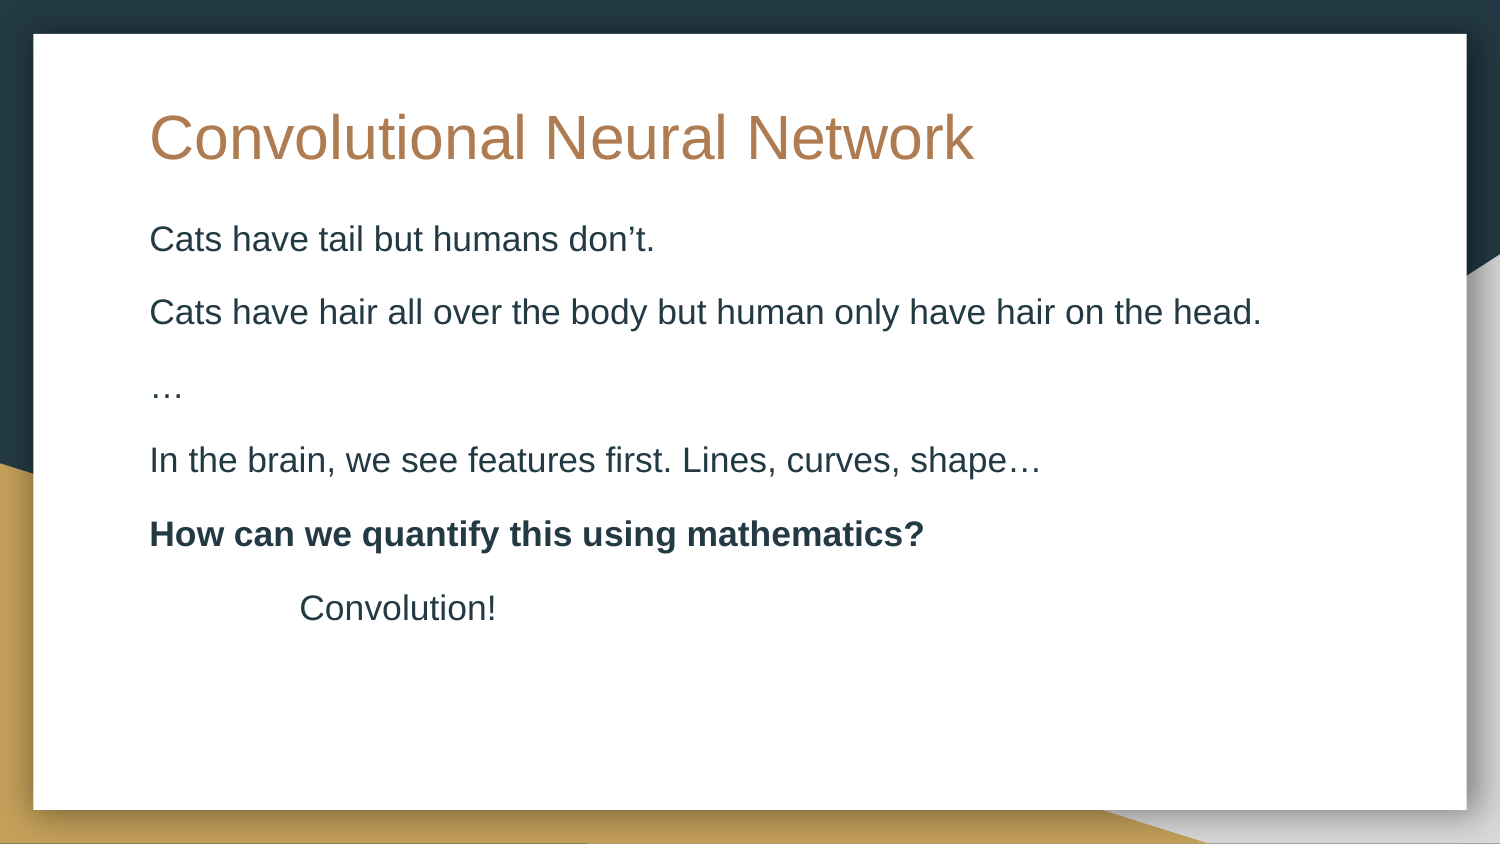

# Convolutional Neural Network

Cats have tail but humans don’t.
Cats have hair all over the body but human only have hair on the head.
…
In the brain, we see features first. Lines, curves, shape…
How can we quantify this using mathematics?
	Convolution!